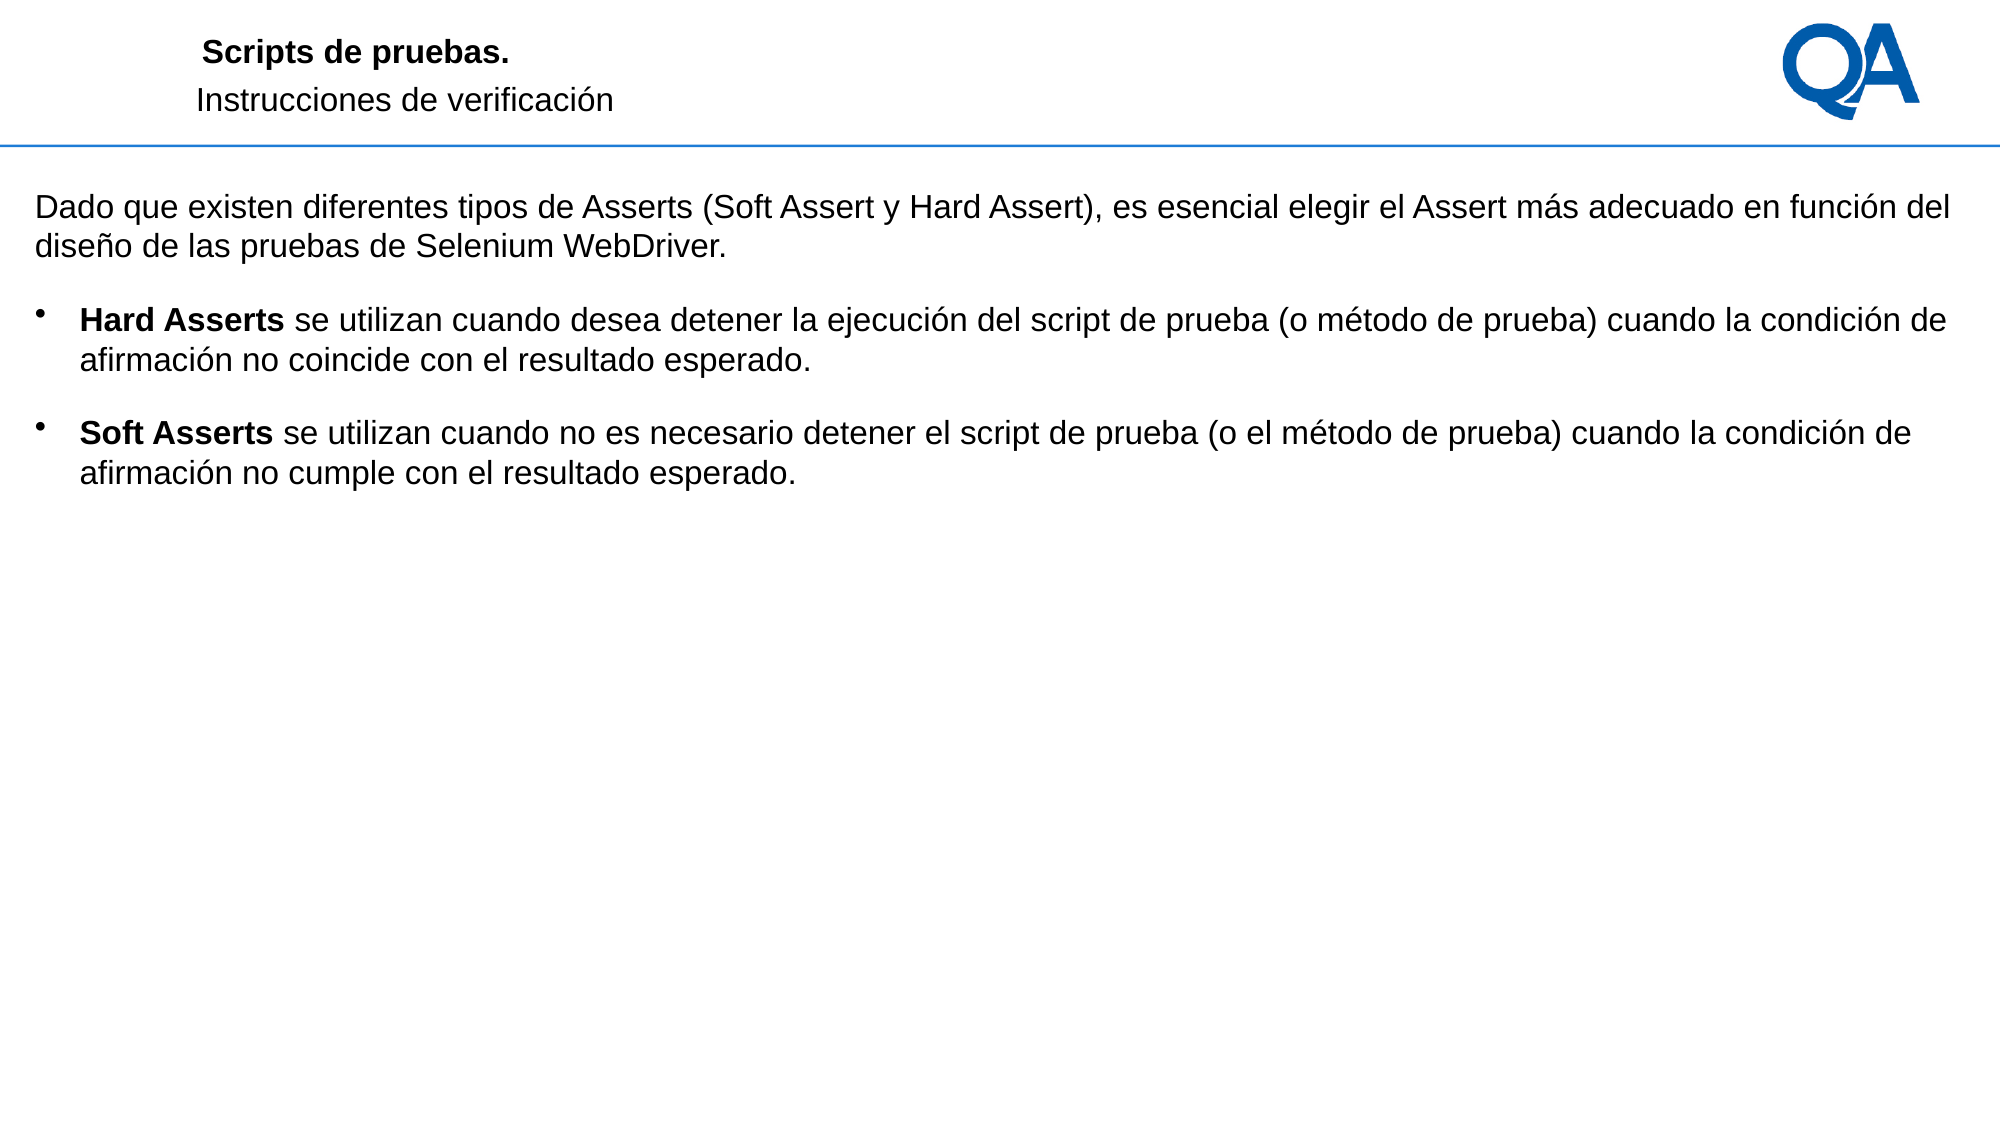

# Scripts de pruebas.
Instrucciones de verificación
Dado que existen diferentes tipos de Asserts (Soft Assert y Hard Assert), es esencial elegir el Assert más adecuado en función del diseño de las pruebas de Selenium WebDriver.
Hard Asserts se utilizan cuando desea detener la ejecución del script de prueba (o método de prueba) cuando la condición de afirmación no coincide con el resultado esperado.
Soft Asserts se utilizan cuando no es necesario detener el script de prueba (o el método de prueba) cuando la condición de afirmación no cumple con el resultado esperado.